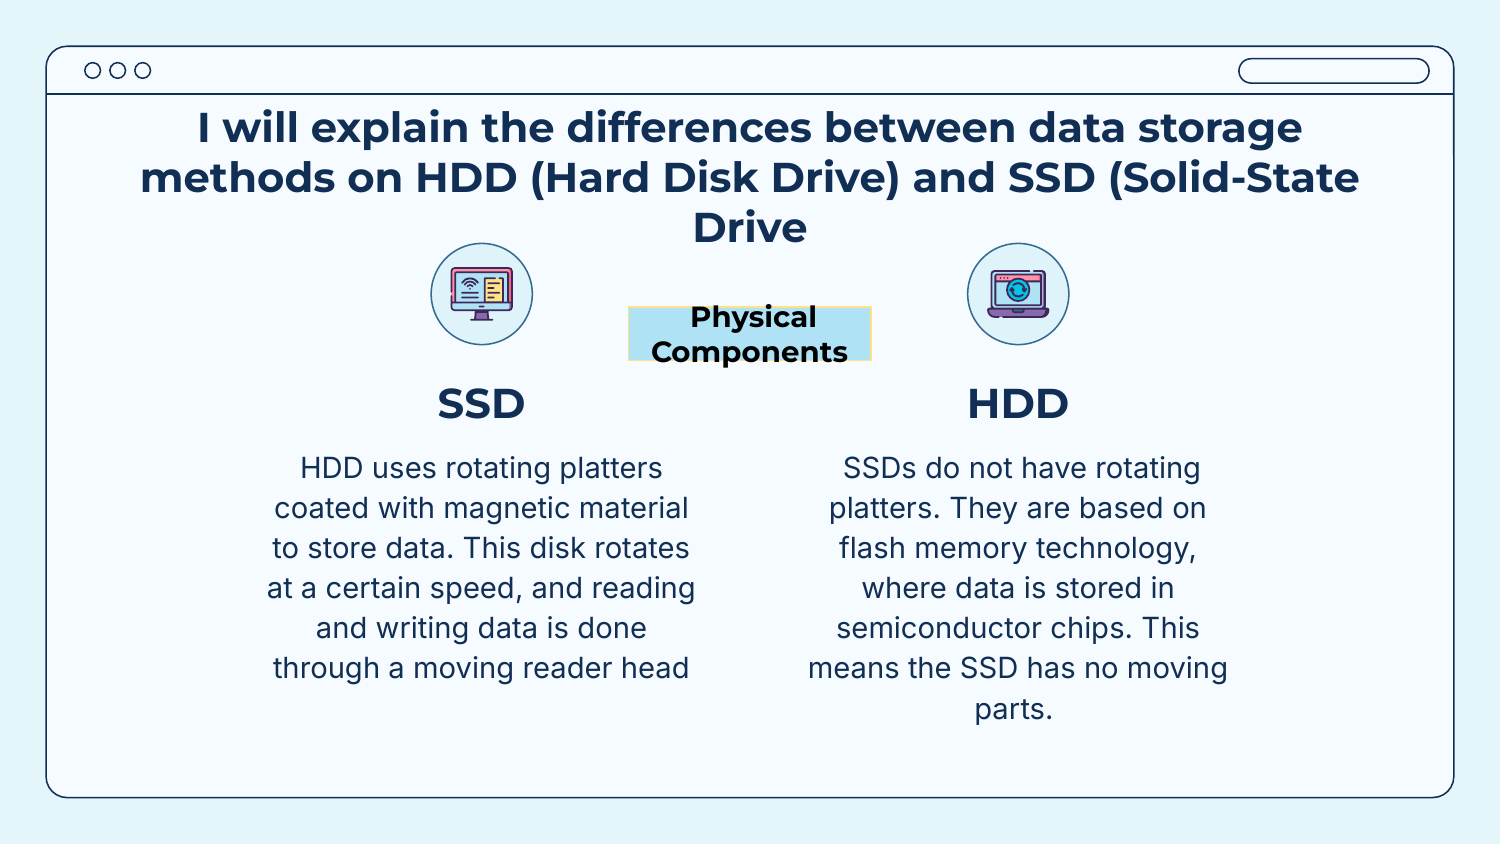

# I will explain the differences between data storage methods on HDD (Hard Disk Drive) and SSD (Solid-State Drive

 Physical Components
SSD
HDD
HDD uses rotating platters coated with magnetic material to store data. This disk rotates at a certain speed, and reading and writing data is done through a moving reader head
 SSDs do not have rotating platters. They are based on flash memory technology, where data is stored in semiconductor chips. This means the SSD has no moving parts.